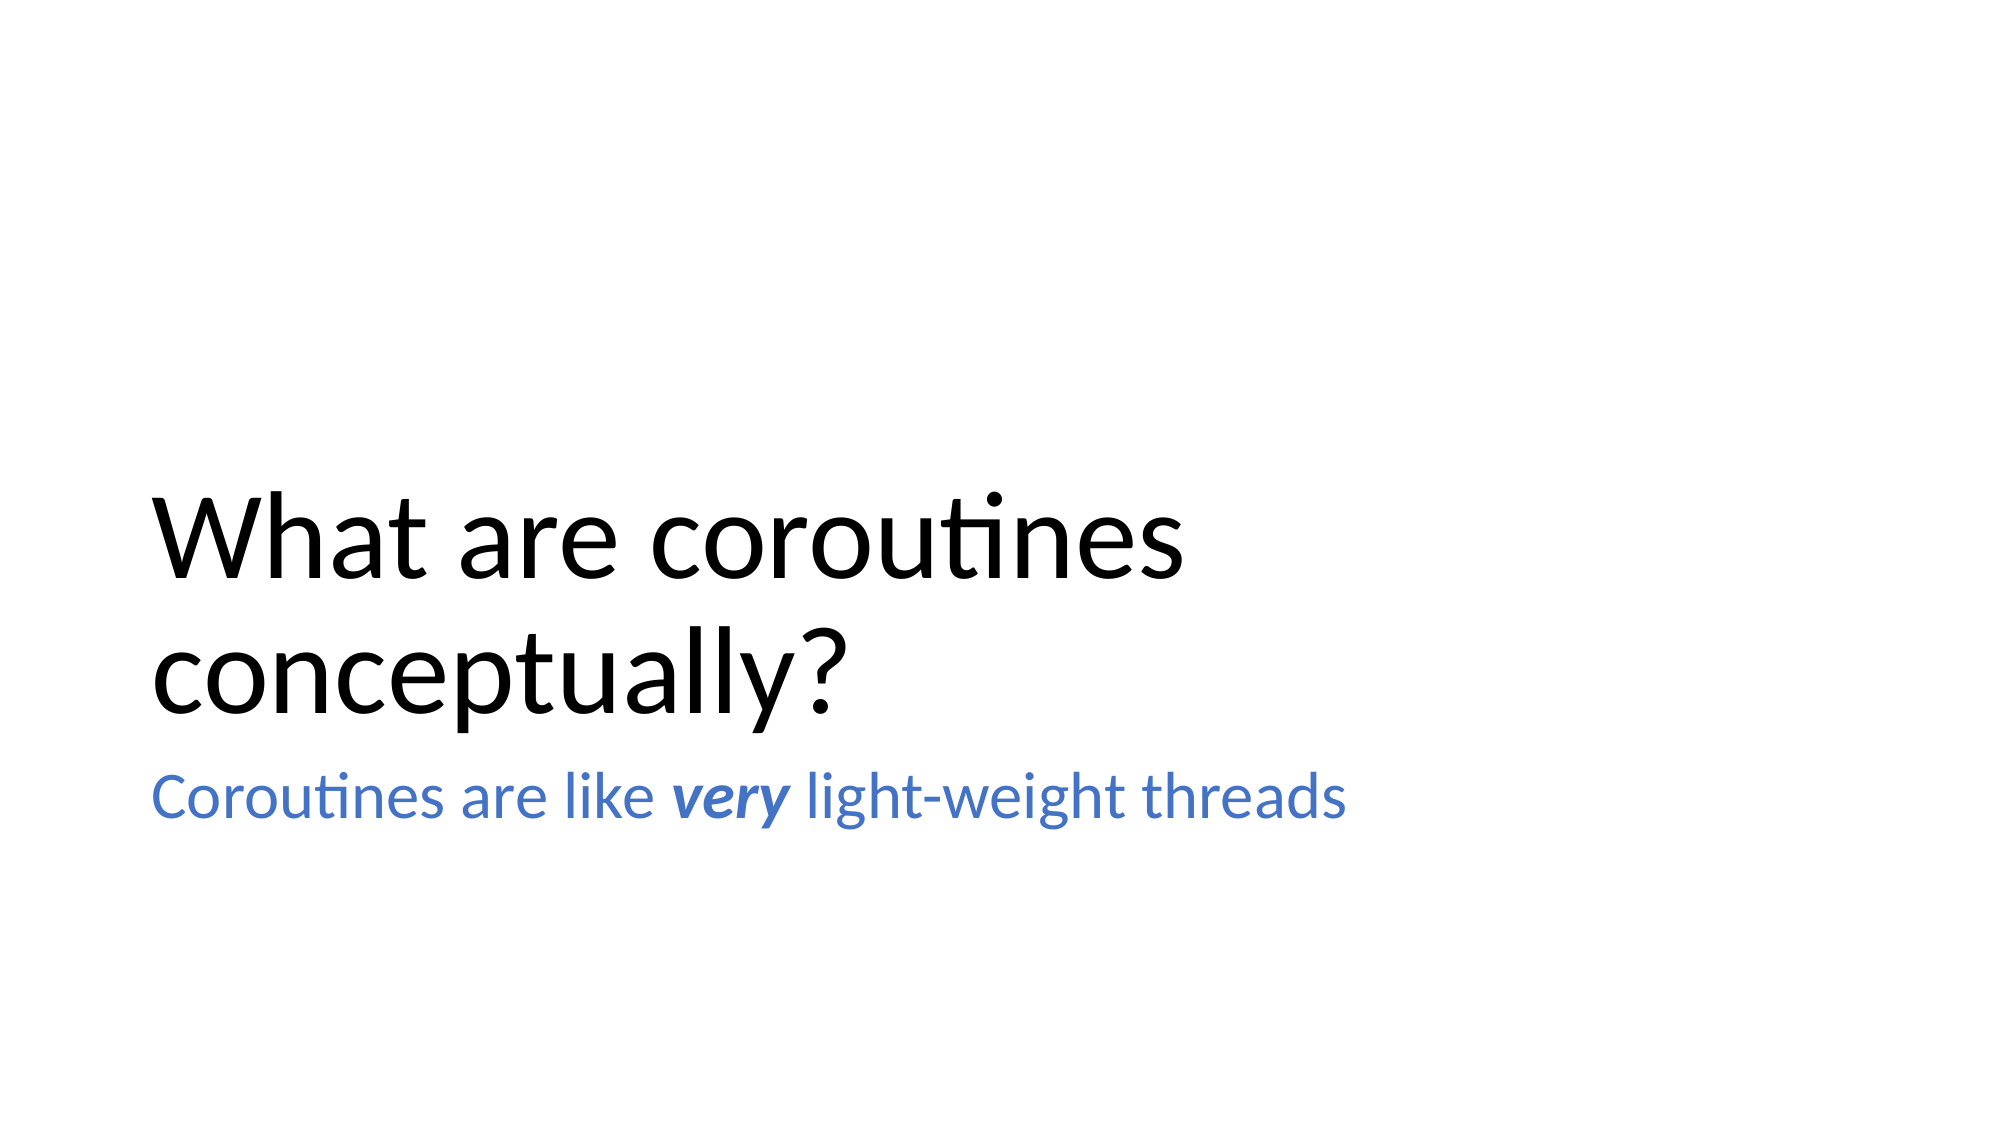

# What are coroutines conceptually?
Coroutines are like very light-weight threads